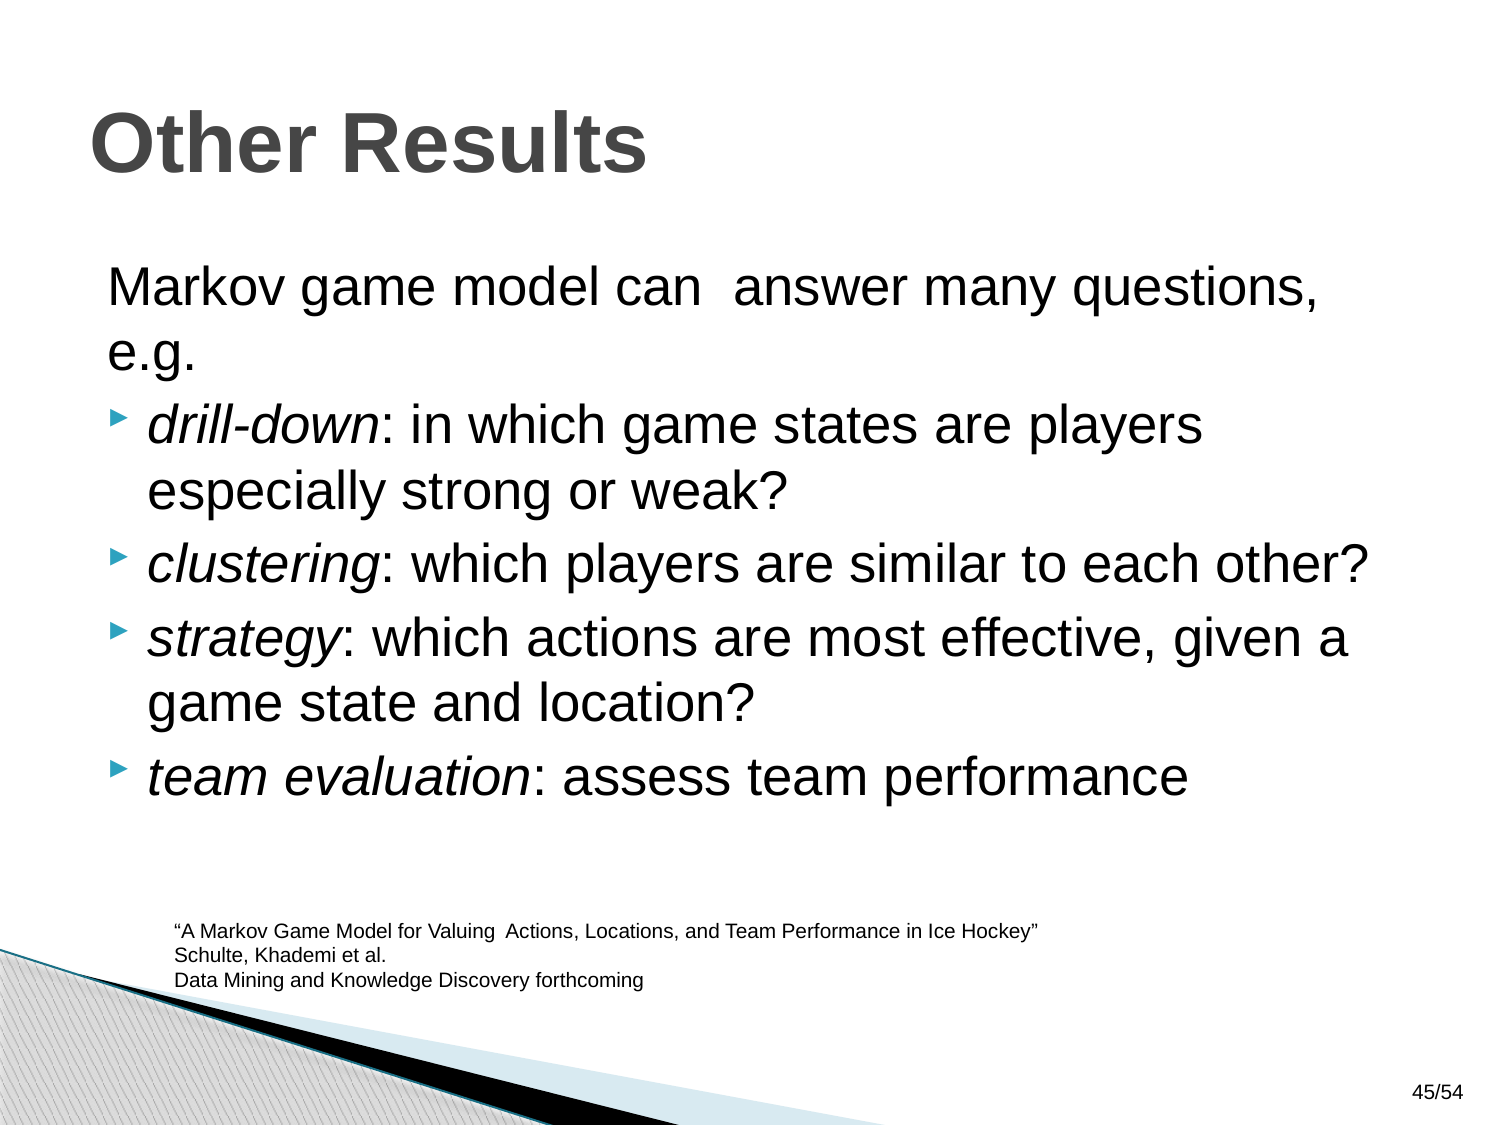

# Other Results
Markov game model can  answer many questions, e.g.
drill-down: in which game states are players especially strong or weak?
clustering: which players are similar to each other?
strategy: which actions are most effective, given a game state and location?
team evaluation: assess team performance
“A Markov Game Model for Valuing  Actions, Locations, and Team Performance in Ice Hockey”
Schulte, Khademi et al.
Data Mining and Knowledge Discovery forthcoming
45/54